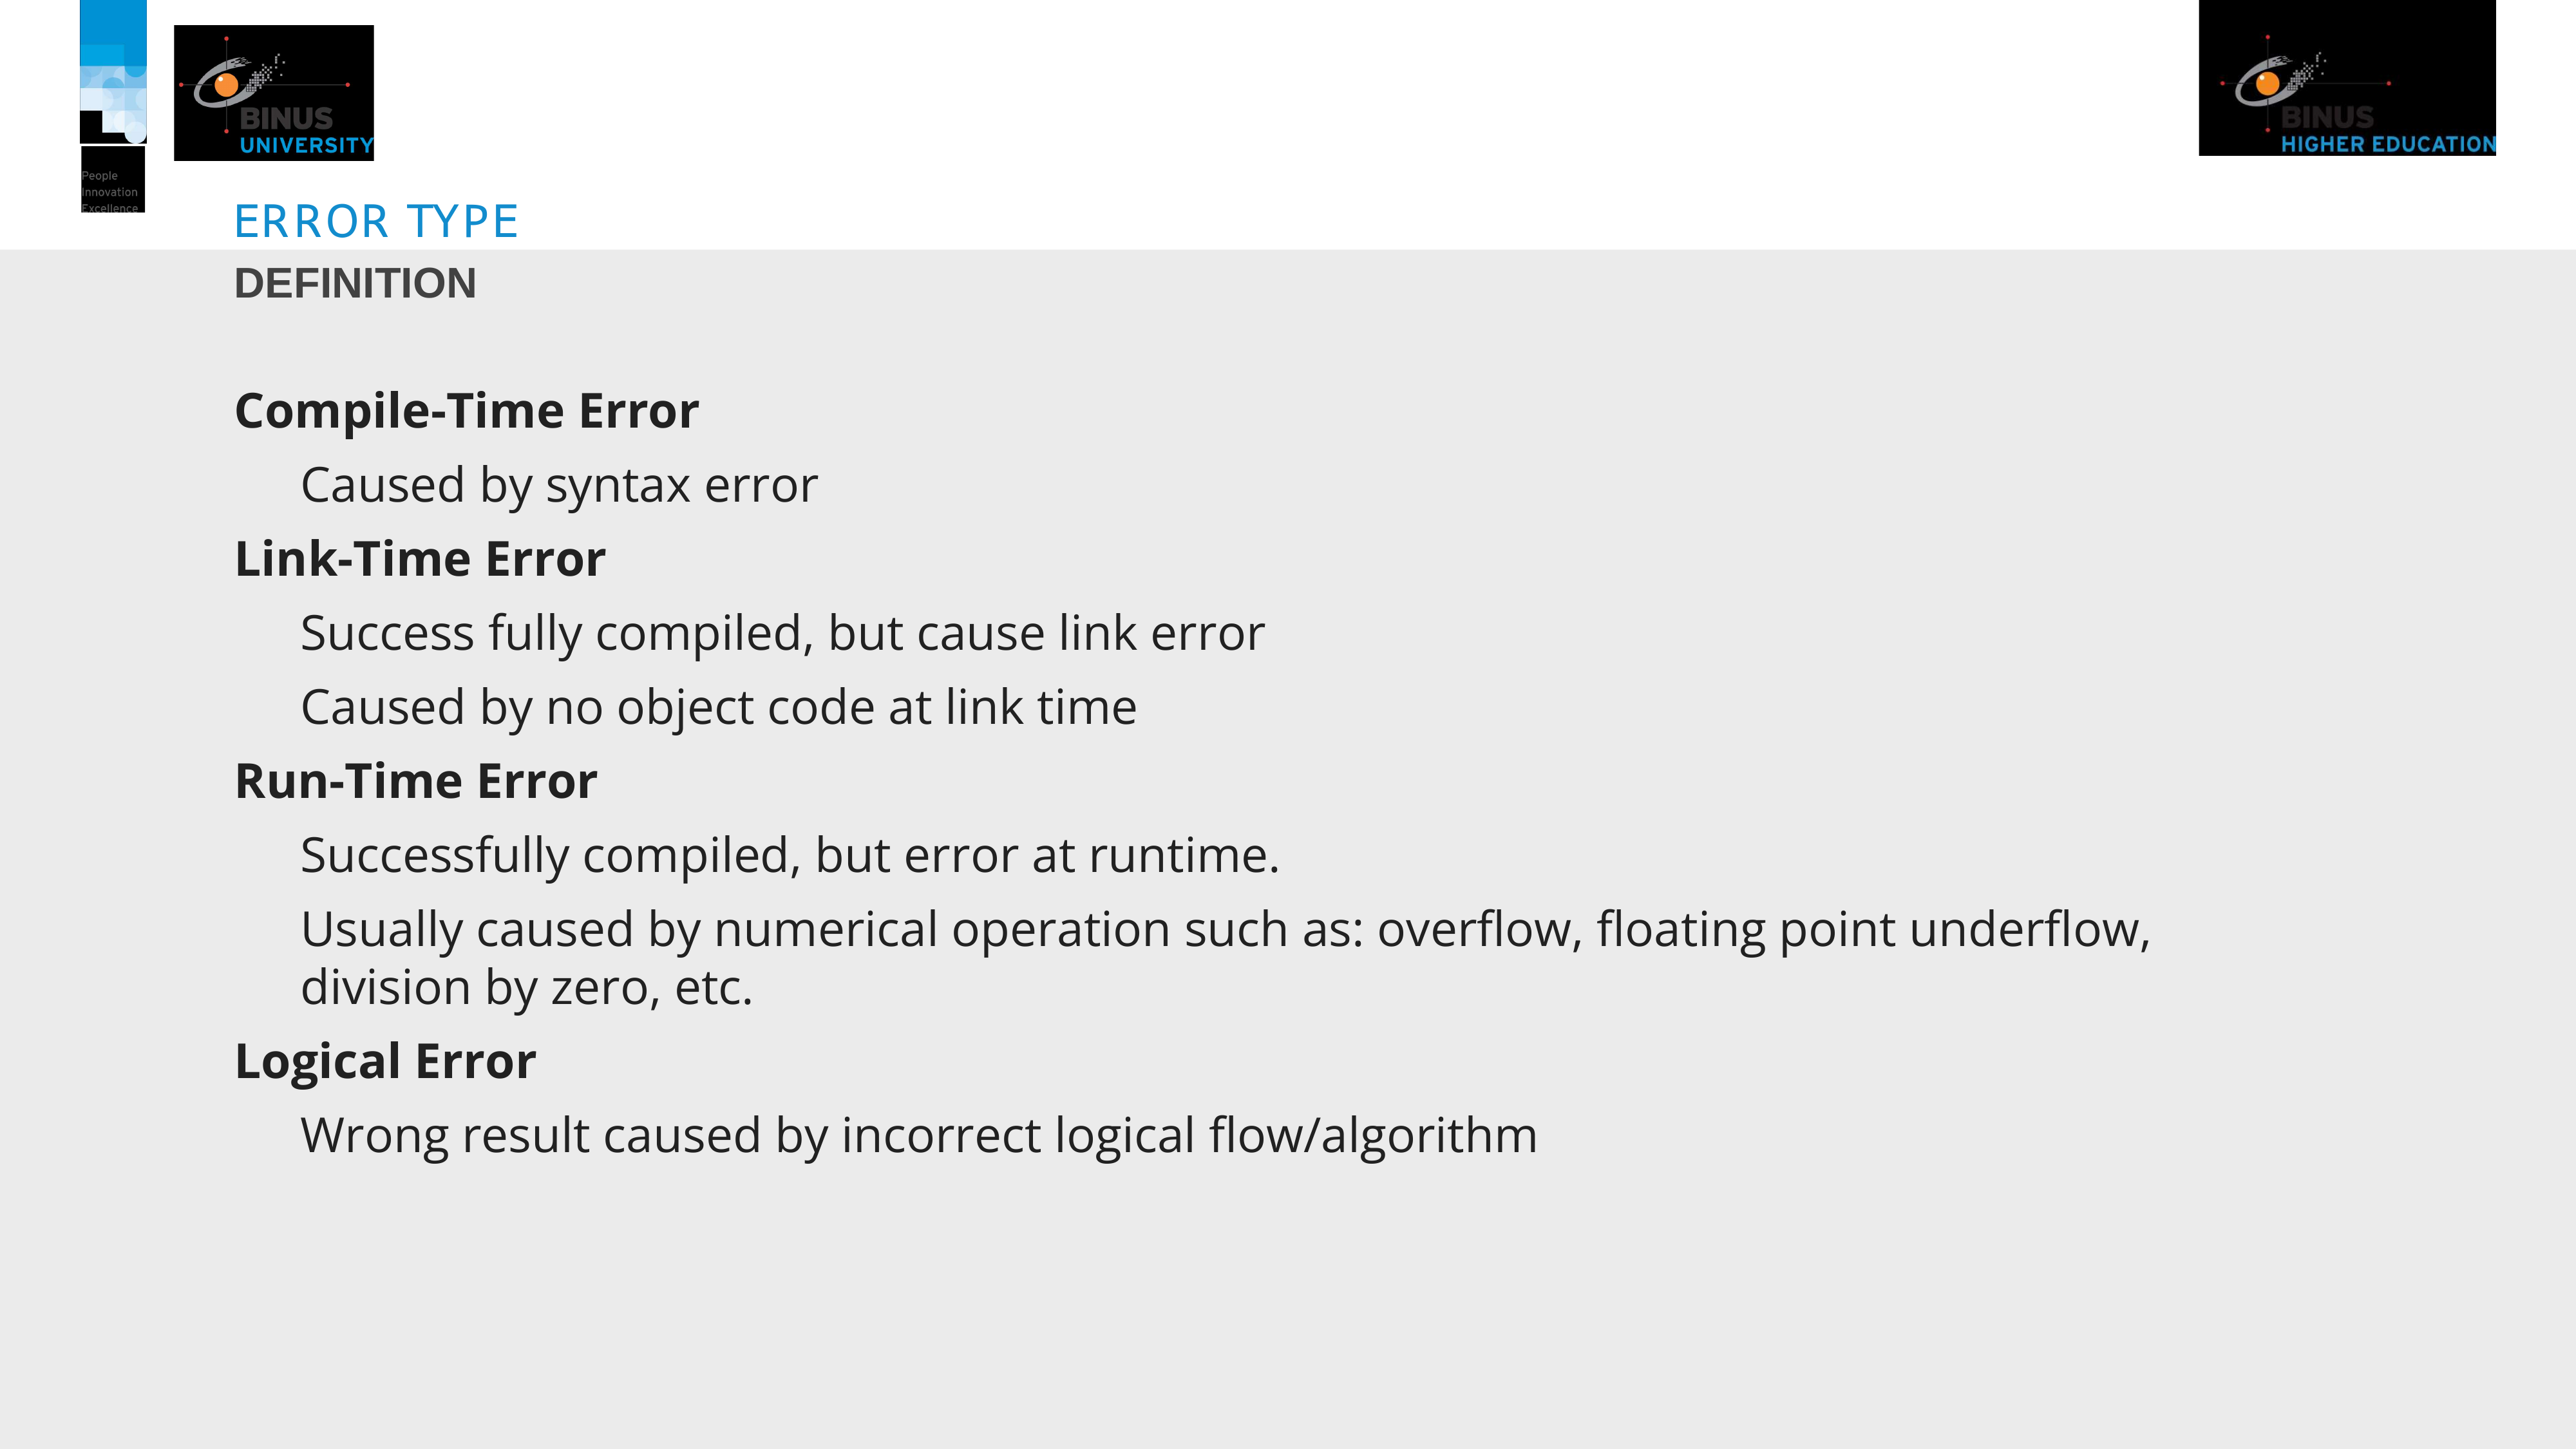

# Error Type
definition
Compile-Time Error
Caused by syntax error
Link-Time Error
Success fully compiled, but cause link error
Caused by no object code at link time
Run-Time Error
Successfully compiled, but error at runtime.
Usually caused by numerical operation such as: overflow, floating point underflow, division by zero, etc.
Logical Error
Wrong result caused by incorrect logical flow/algorithm